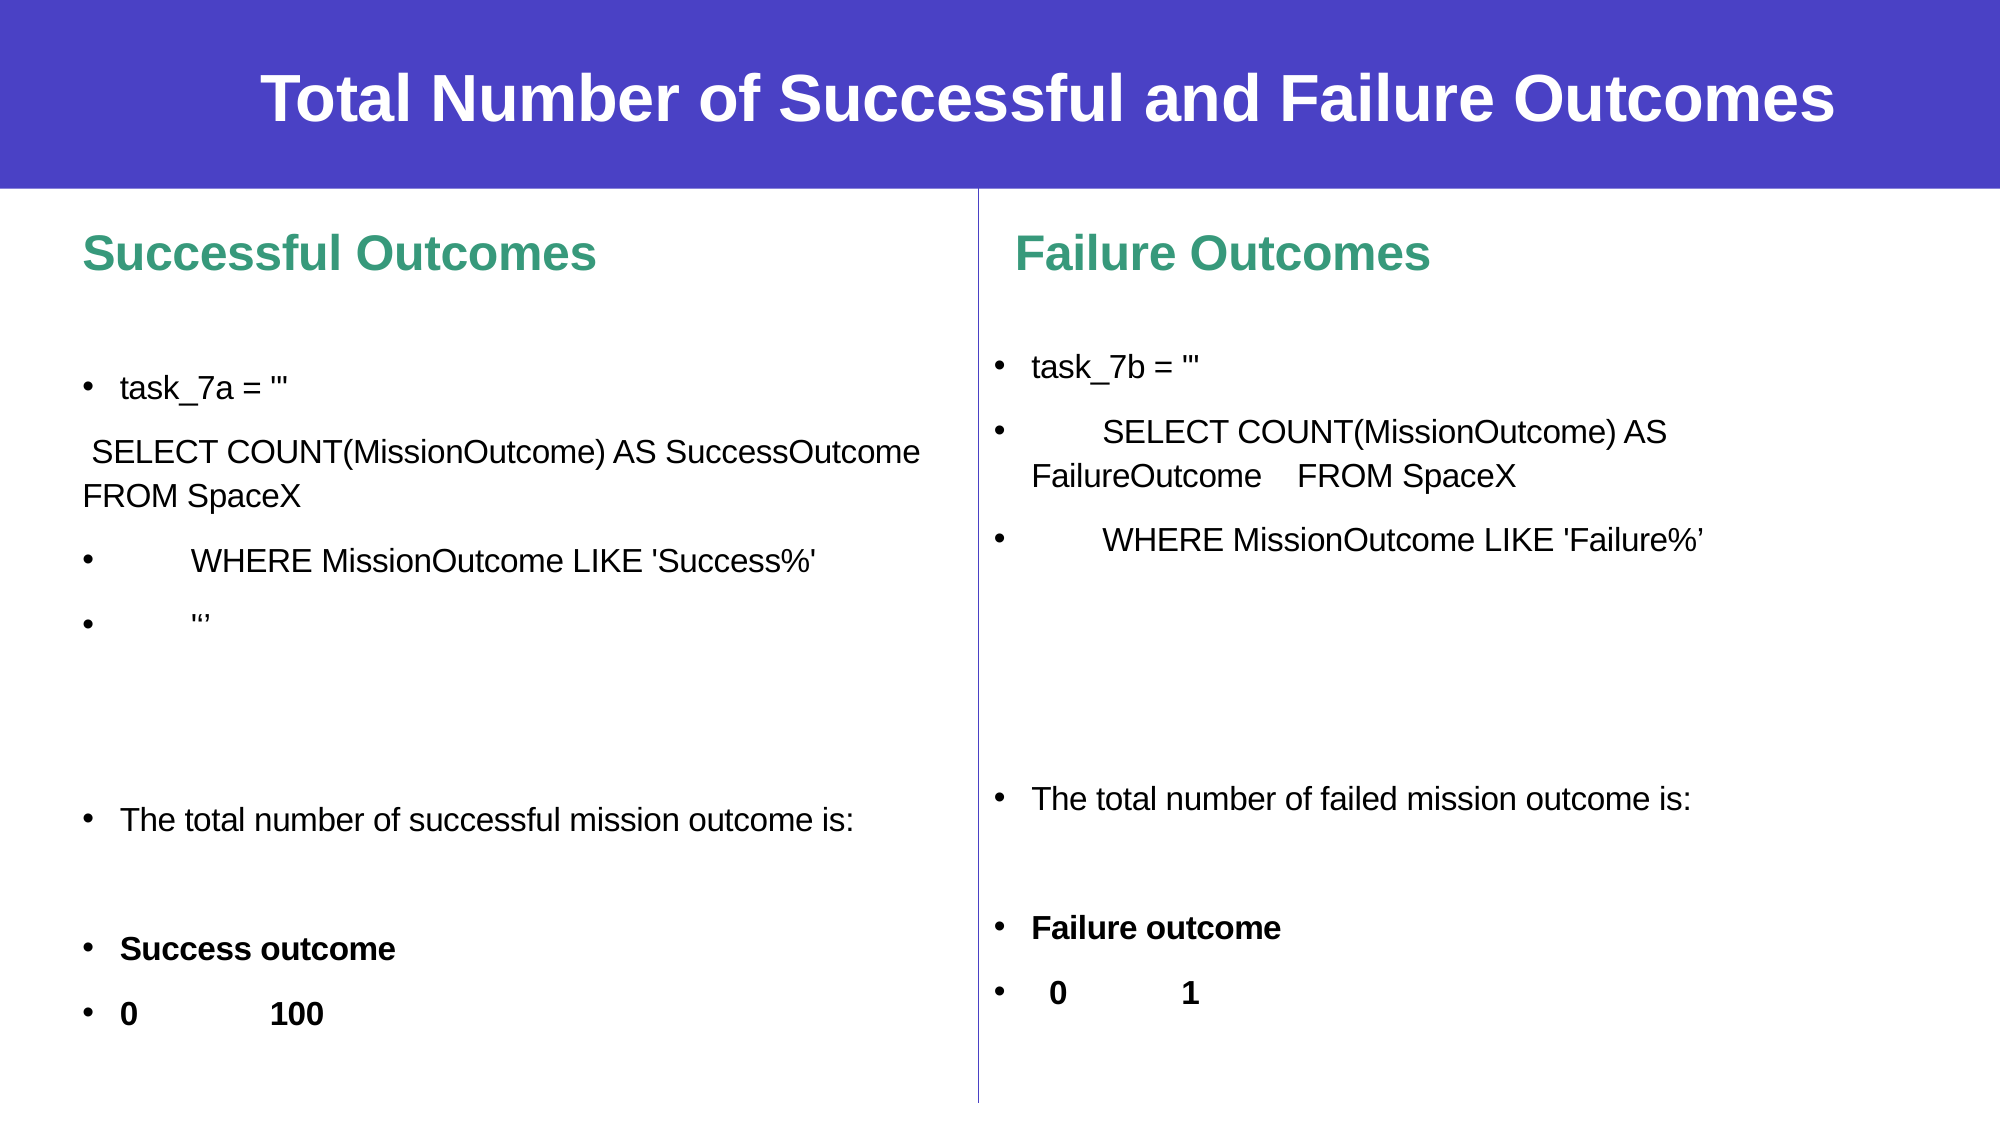

# Total Number of Successful and Failure Outcomes
Successful Outcomes
Failure Outcomes
task_7b = '''
        SELECT COUNT(MissionOutcome) AS FailureOutcome    FROM SpaceX
        WHERE MissionOutcome LIKE 'Failure%’

The total number of failed mission outcome is:

Failure outcome
  0 	1
task_7a = '''
 SELECT COUNT(MissionOutcome) AS SuccessOutcome     FROM SpaceX
        WHERE MissionOutcome LIKE 'Success%'
        '‘’

The total number of successful mission outcome is:

Success outcome
0 	100
Presentation title
20XX
30